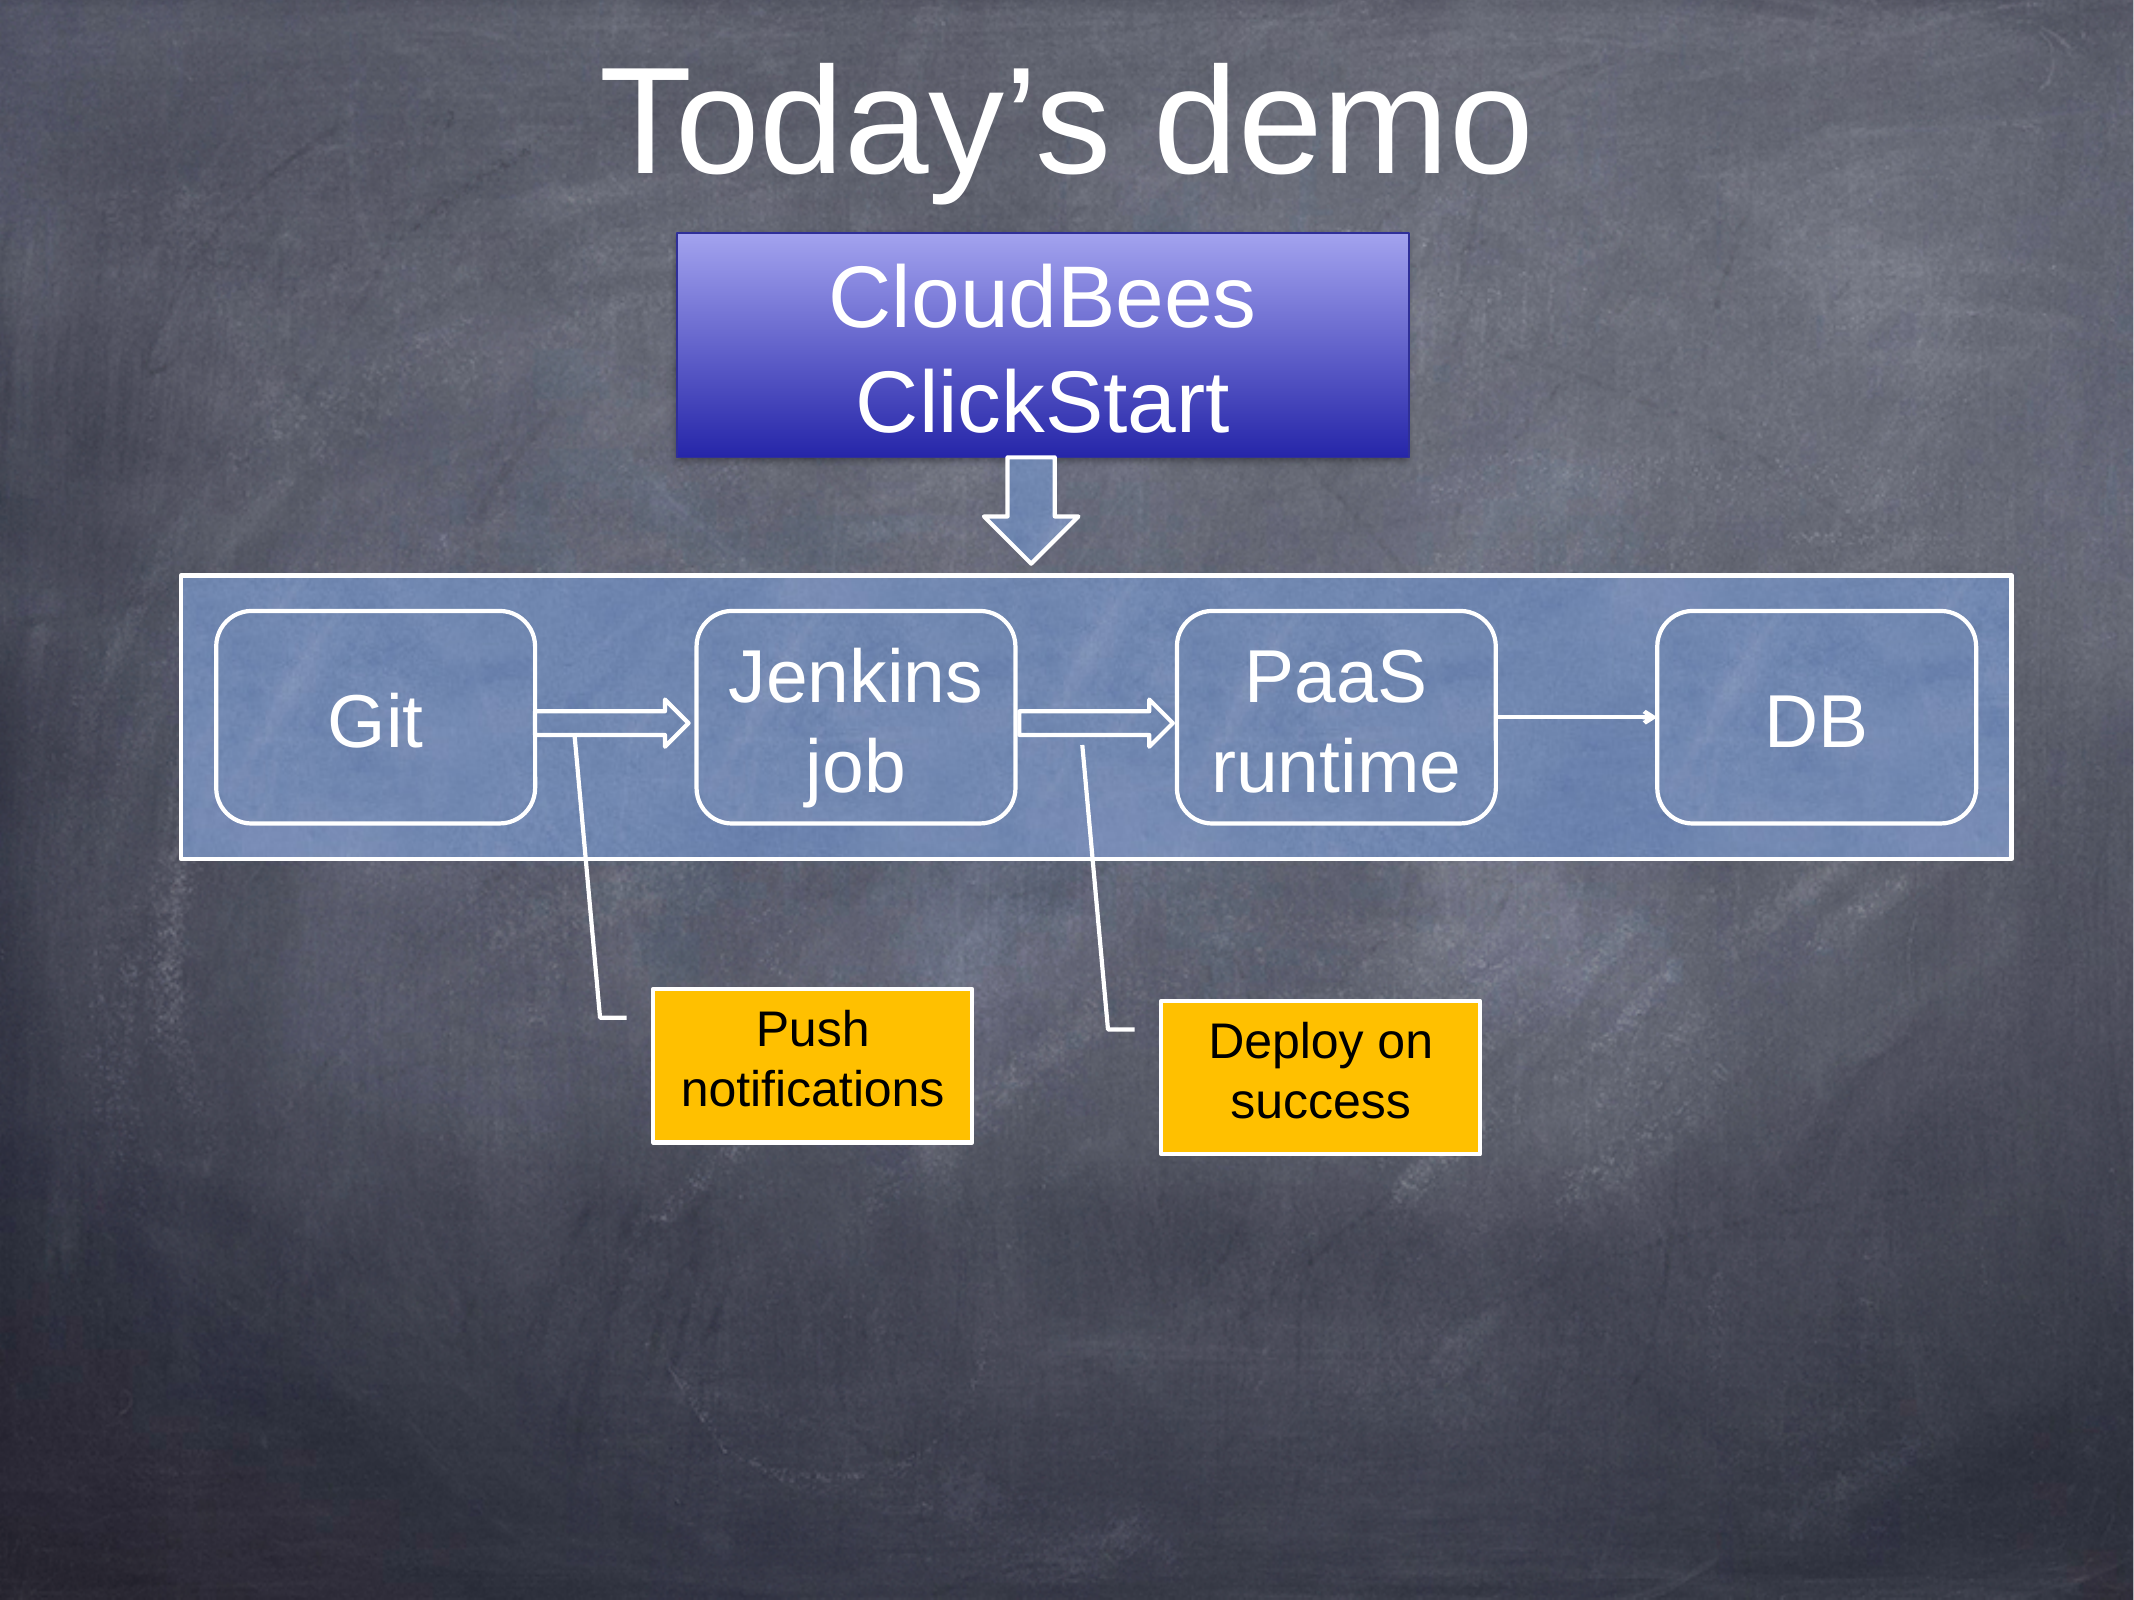

# Today’s demo
CloudBees
ClickStart

Git
Jenkins
job
PaaS
runtime
DB

Push notifications
Deploy on success